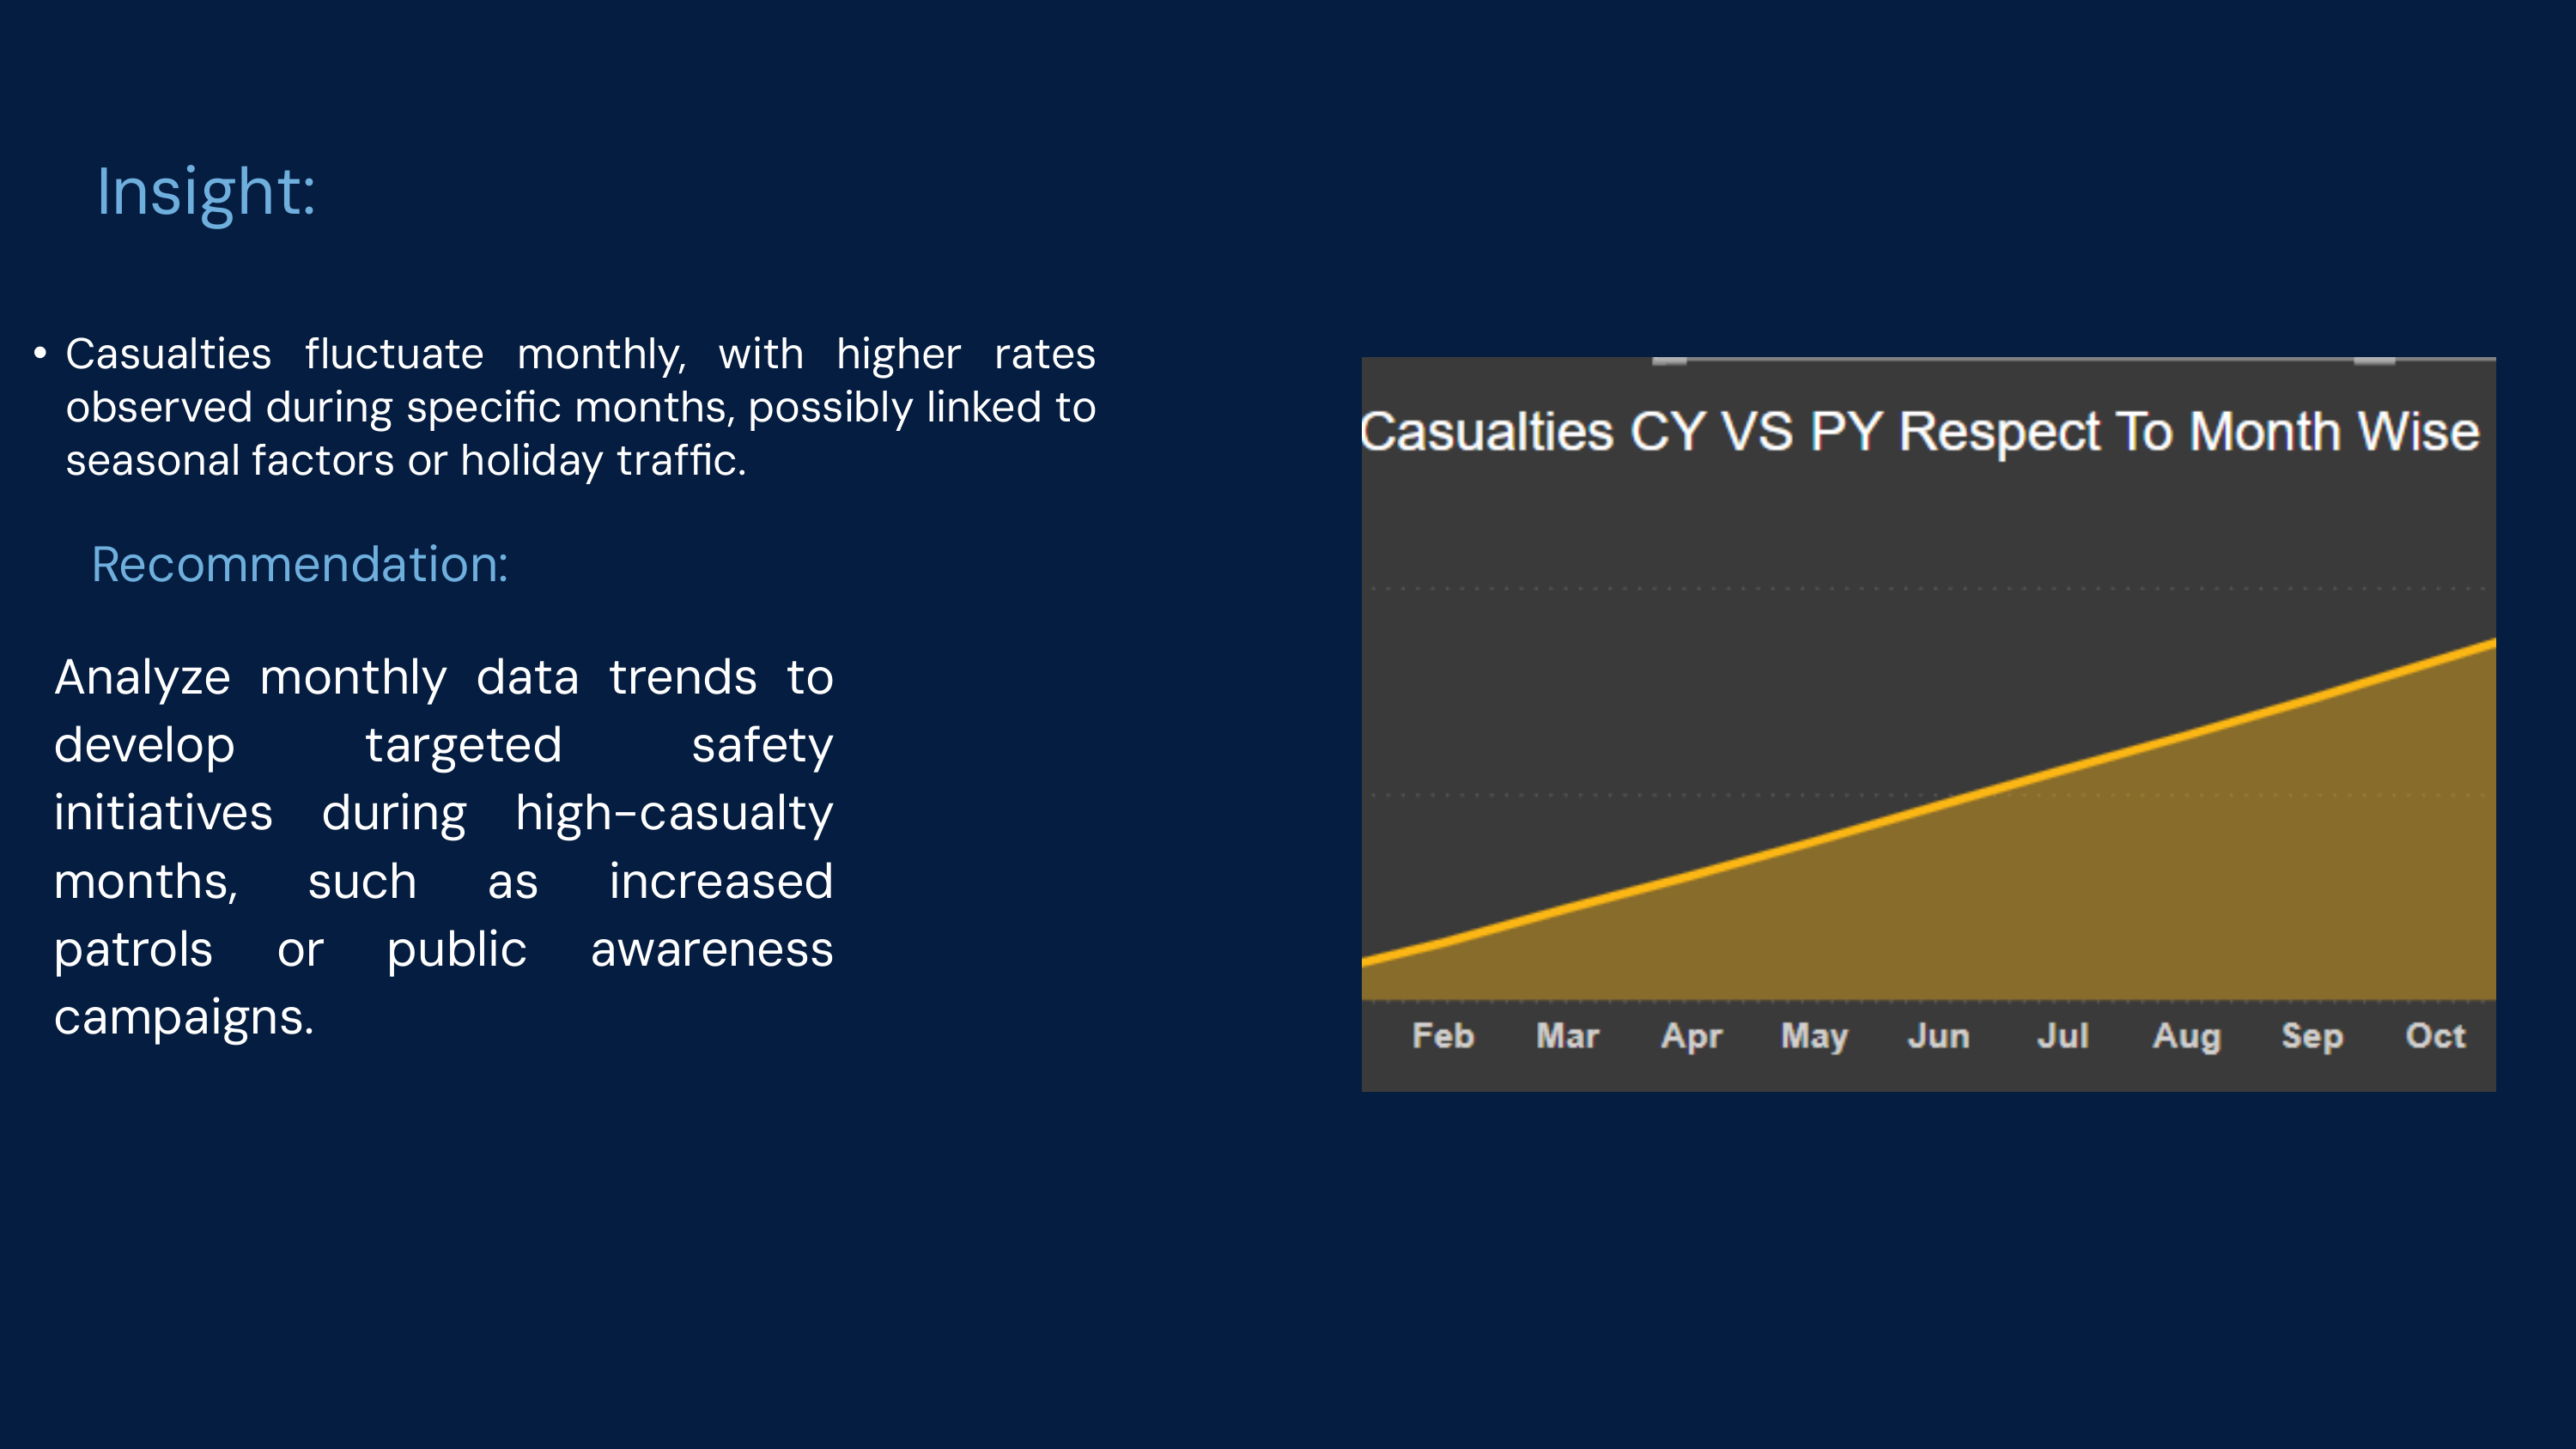

Insight:
Casualties fluctuate monthly, with higher rates observed during specific months, possibly linked to seasonal factors or holiday traffic.

Recommendation:
Analyze monthly data trends to develop targeted safety initiatives during high-casualty months, such as increased patrols or public awareness campaigns.